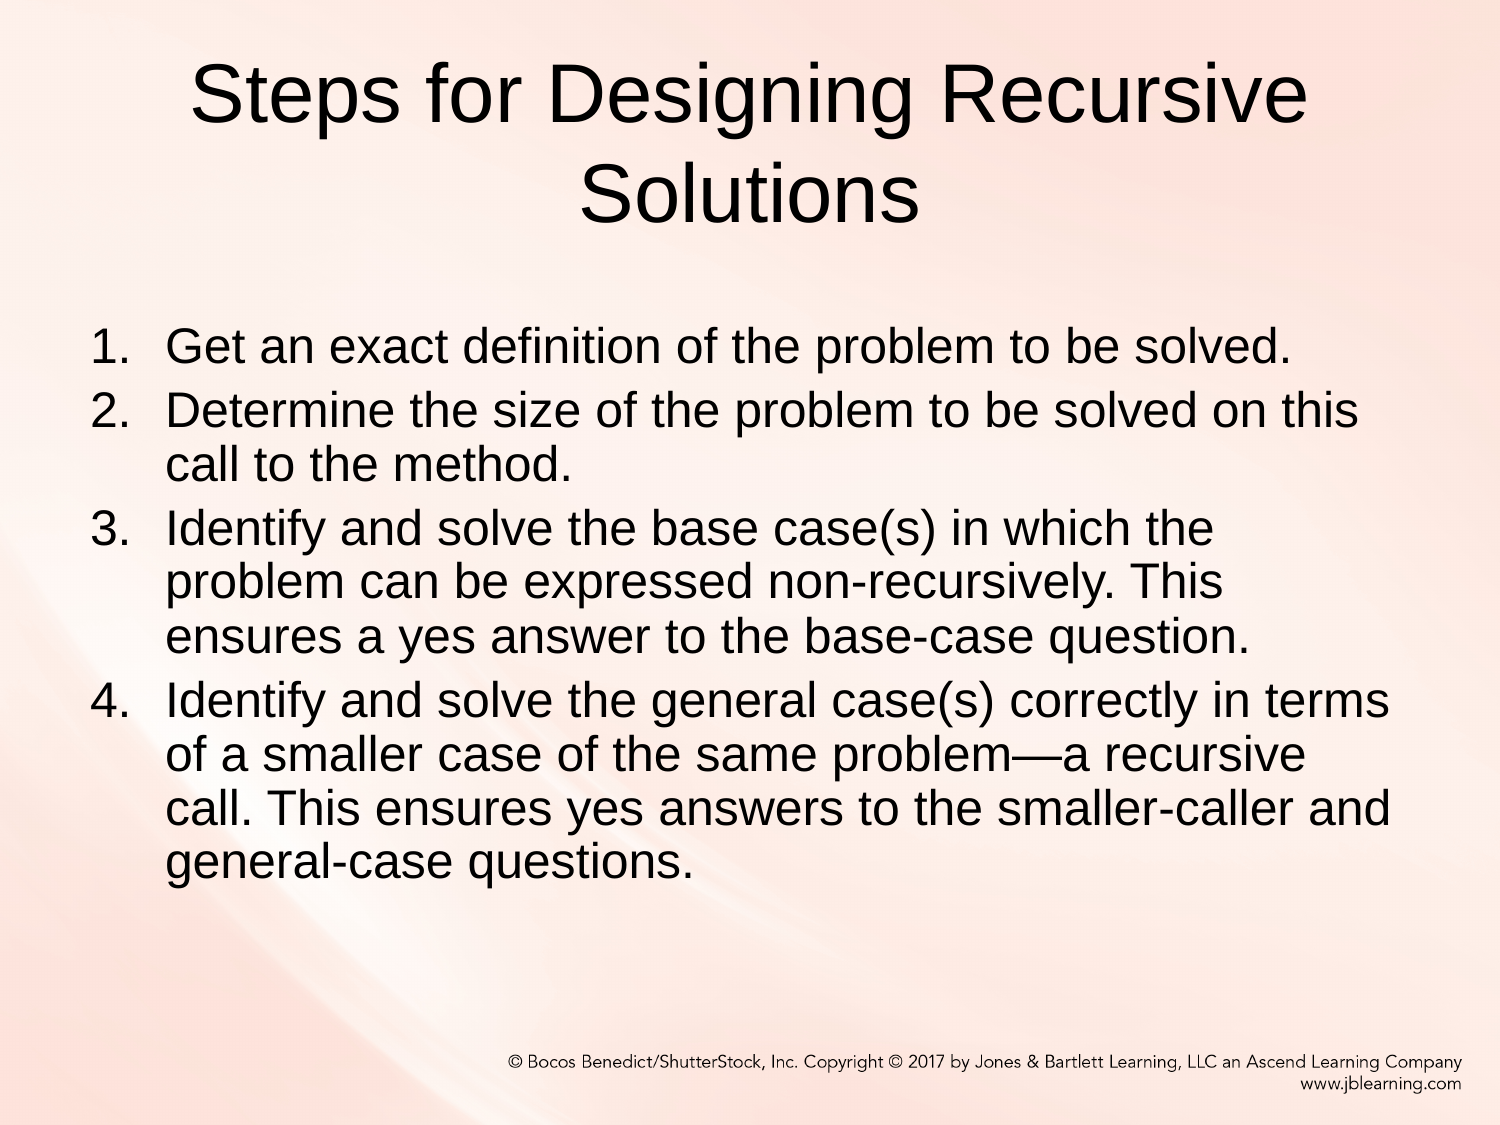

# Steps for Designing Recursive Solutions
Get an exact definition of the problem to be solved.
Determine the size of the problem to be solved on this call to the method.
Identify and solve the base case(s) in which the problem can be expressed non-recursively. This ensures a yes answer to the base-case question.
Identify and solve the general case(s) correctly in terms of a smaller case of the same problem—a recursive call. This ensures yes answers to the smaller-caller and general-case questions.